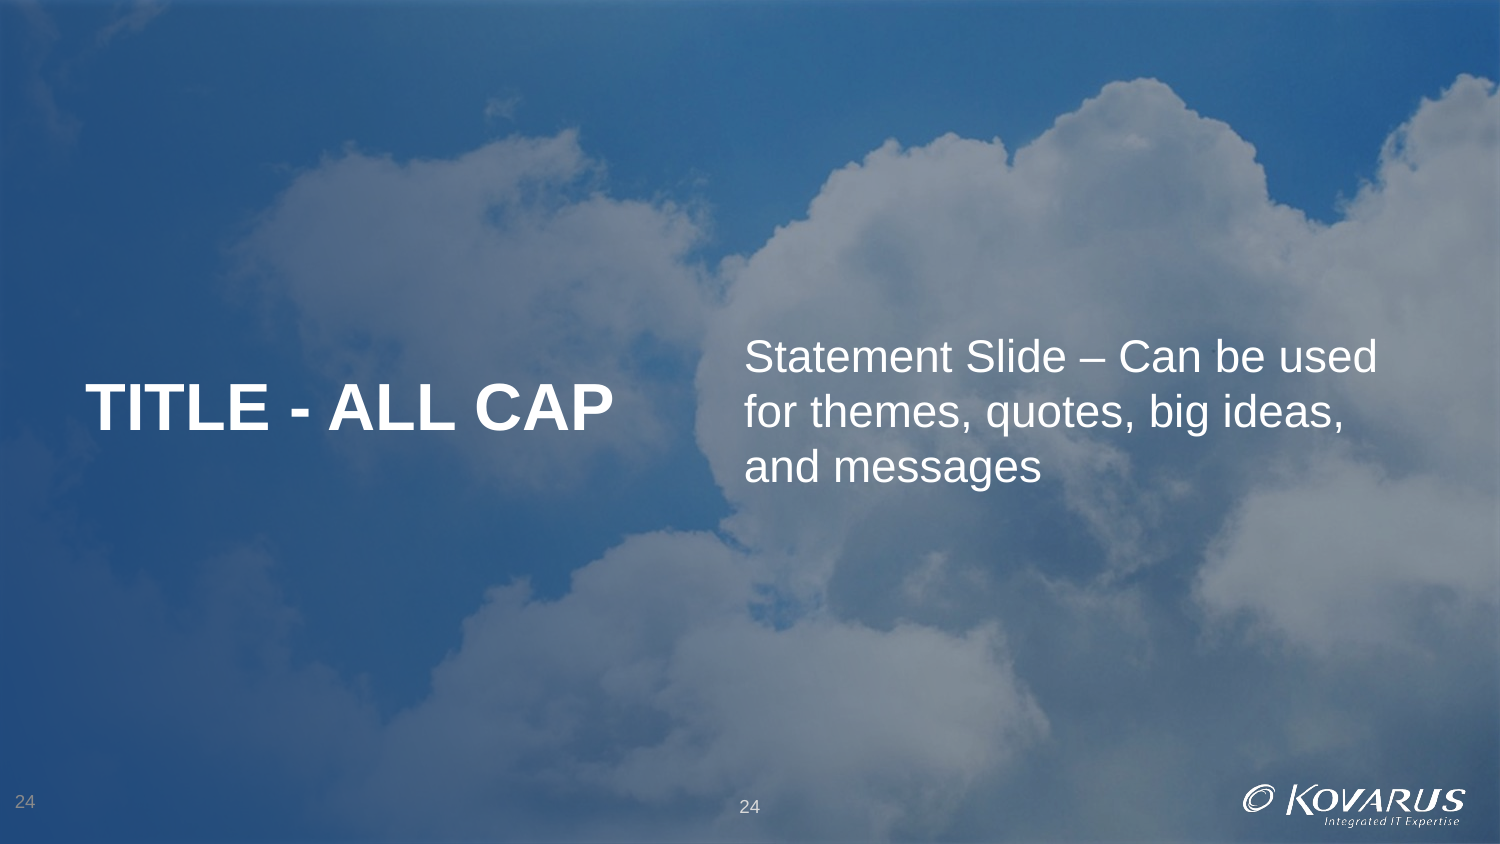

Statement Slide – Can be used for themes, quotes, big ideas, and messages
# TITLE - ALL CAP
24